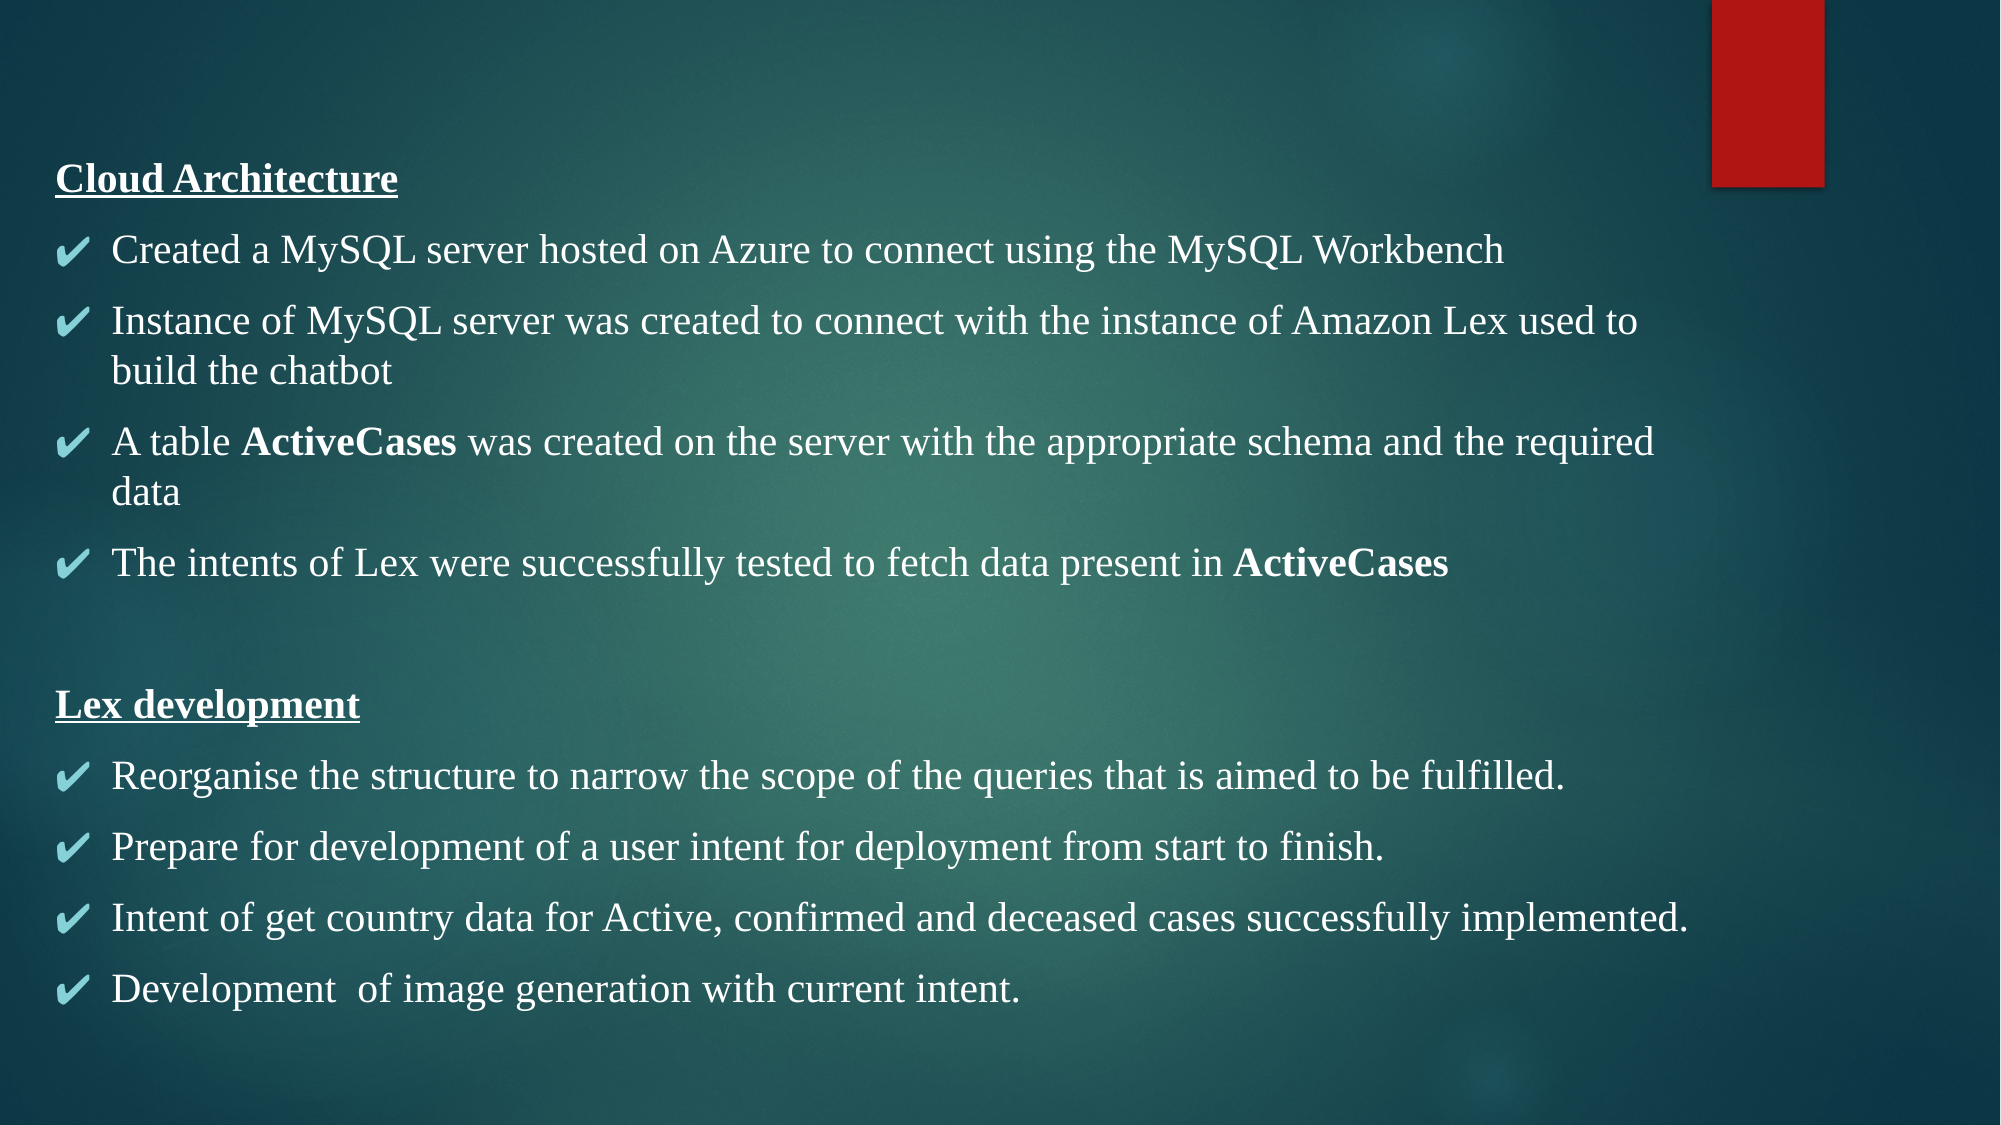

Cloud Architecture
Created a MySQL server hosted on Azure to connect using the MySQL Workbench
Instance of MySQL server was created to connect with the instance of Amazon Lex used to build the chatbot
A table ActiveCases was created on the server with the appropriate schema and the required data
The intents of Lex were successfully tested to fetch data present in ActiveCases

Lex development
Reorganise the structure to narrow the scope of the queries that is aimed to be fulfilled.
Prepare for development of a user intent for deployment from start to finish.
Intent of get country data for Active, confirmed and deceased cases successfully implemented.
Development  of image generation with current intent.